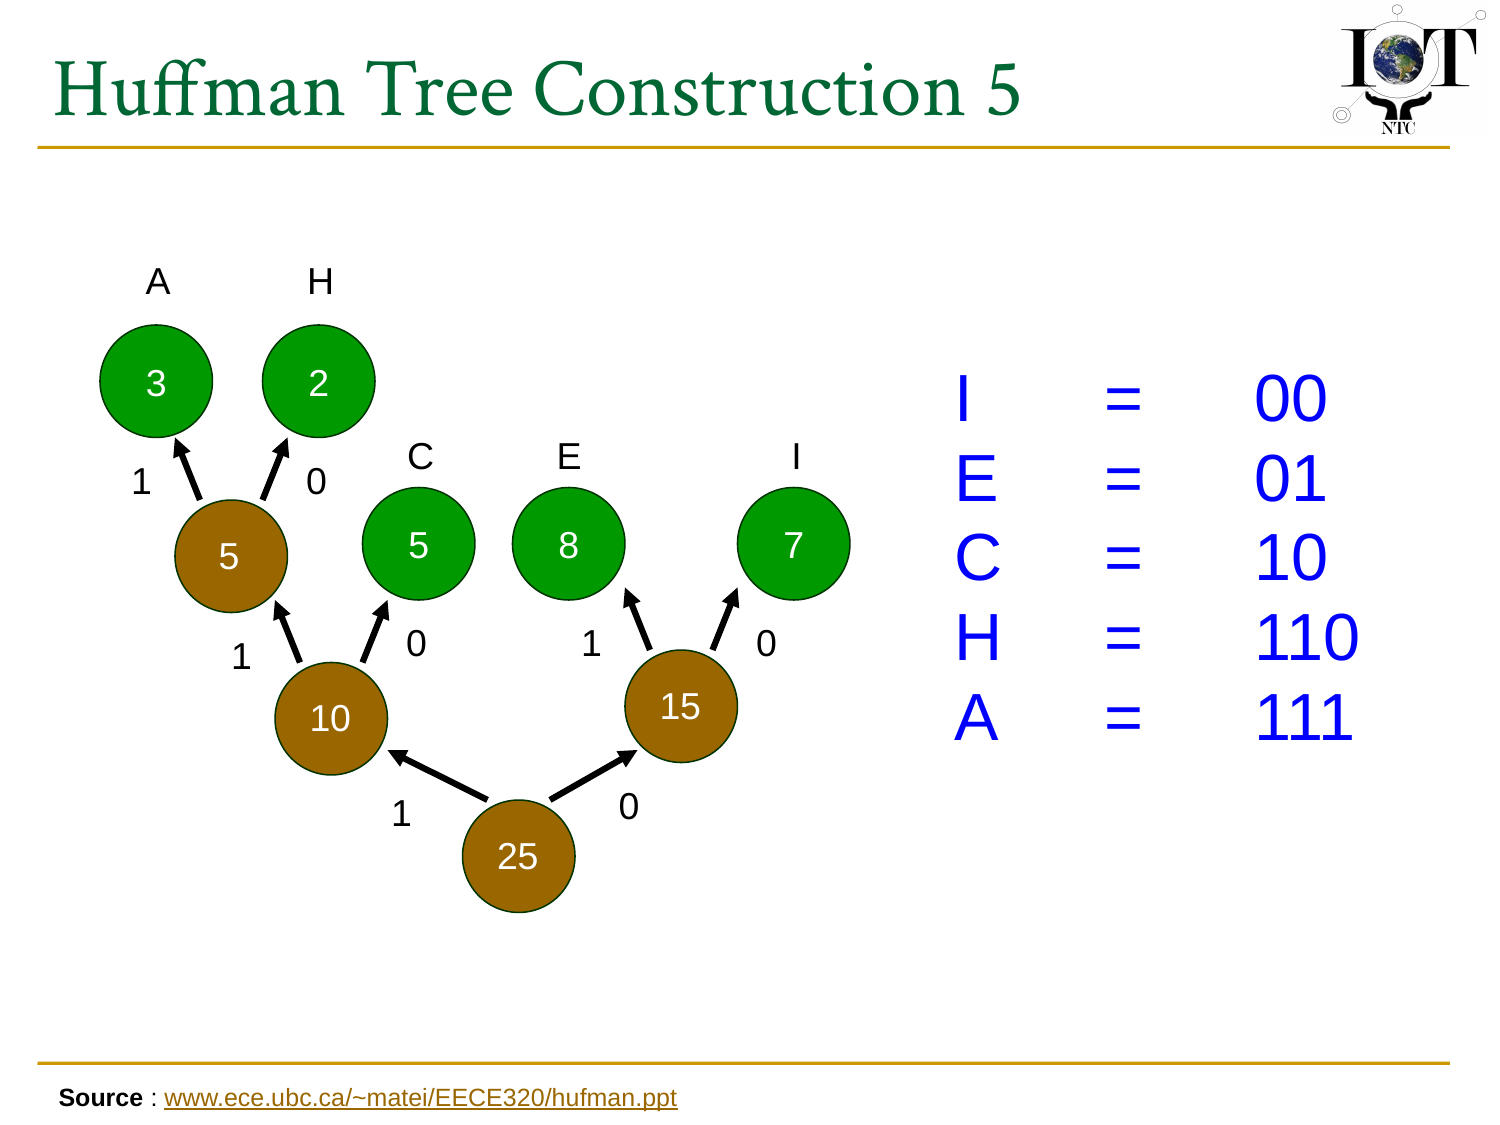

# Huffman Tree Construction 5
A
H
3
2
I 	= 	00
E  	= 	01
C 	= 	10
H 	= 	110
A 	= 	111
C
E
I

1
0
5
8
7

5

0
1
0
1

15
10

0
1

25
Source : www.ece.ubc.ca/~matei/EECE320/hufman.ppt